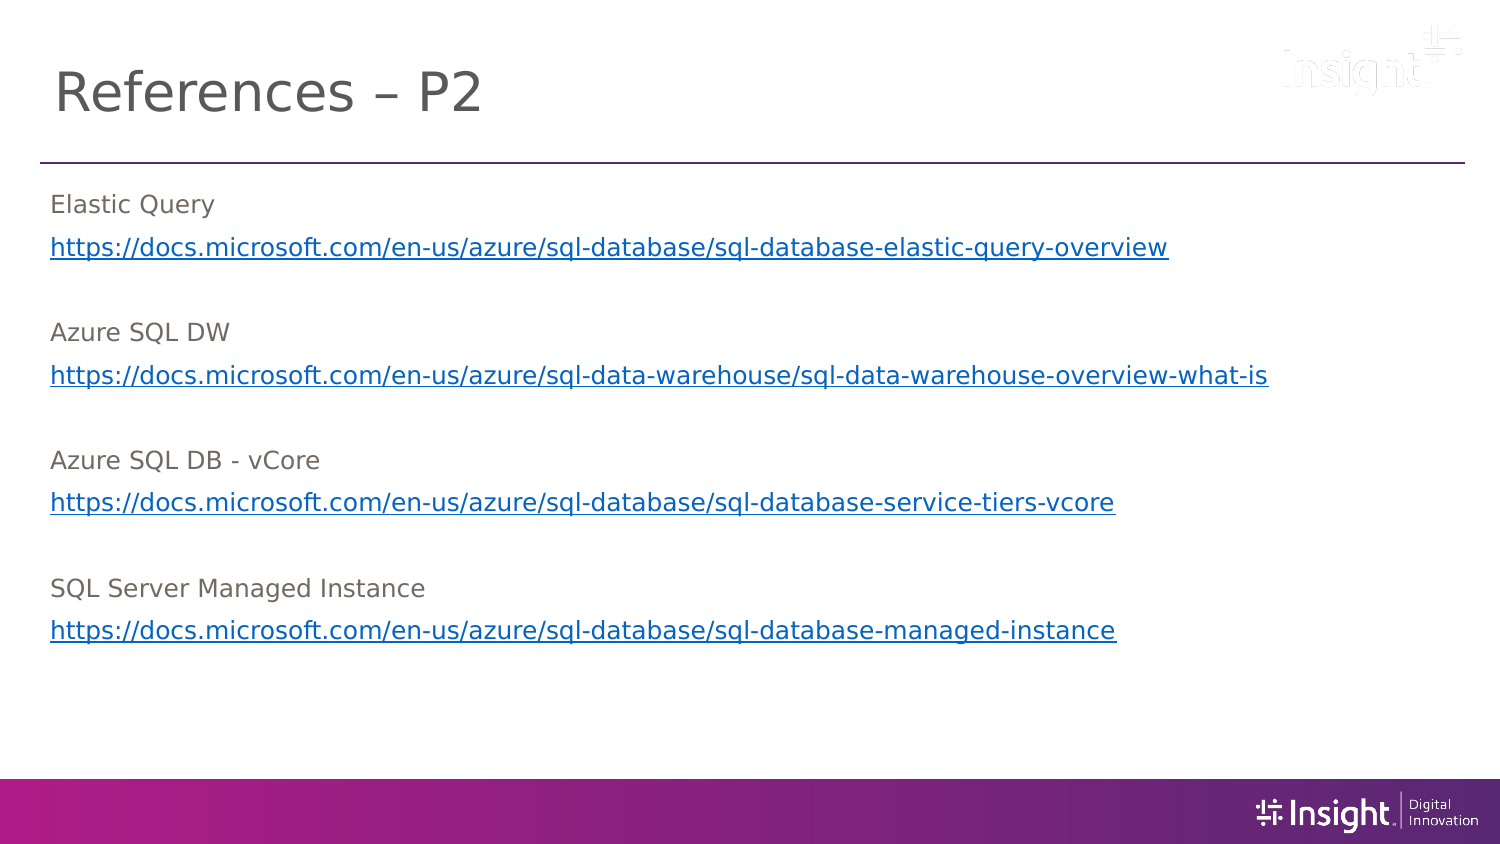

# References – P2
Elastic Query
https://docs.microsoft.com/en-us/azure/sql-database/sql-database-elastic-query-overview

Azure SQL DW
https://docs.microsoft.com/en-us/azure/sql-data-warehouse/sql-data-warehouse-overview-what-is

Azure SQL DB - vCore
https://docs.microsoft.com/en-us/azure/sql-database/sql-database-service-tiers-vcore

SQL Server Managed Instance
https://docs.microsoft.com/en-us/azure/sql-database/sql-database-managed-instance